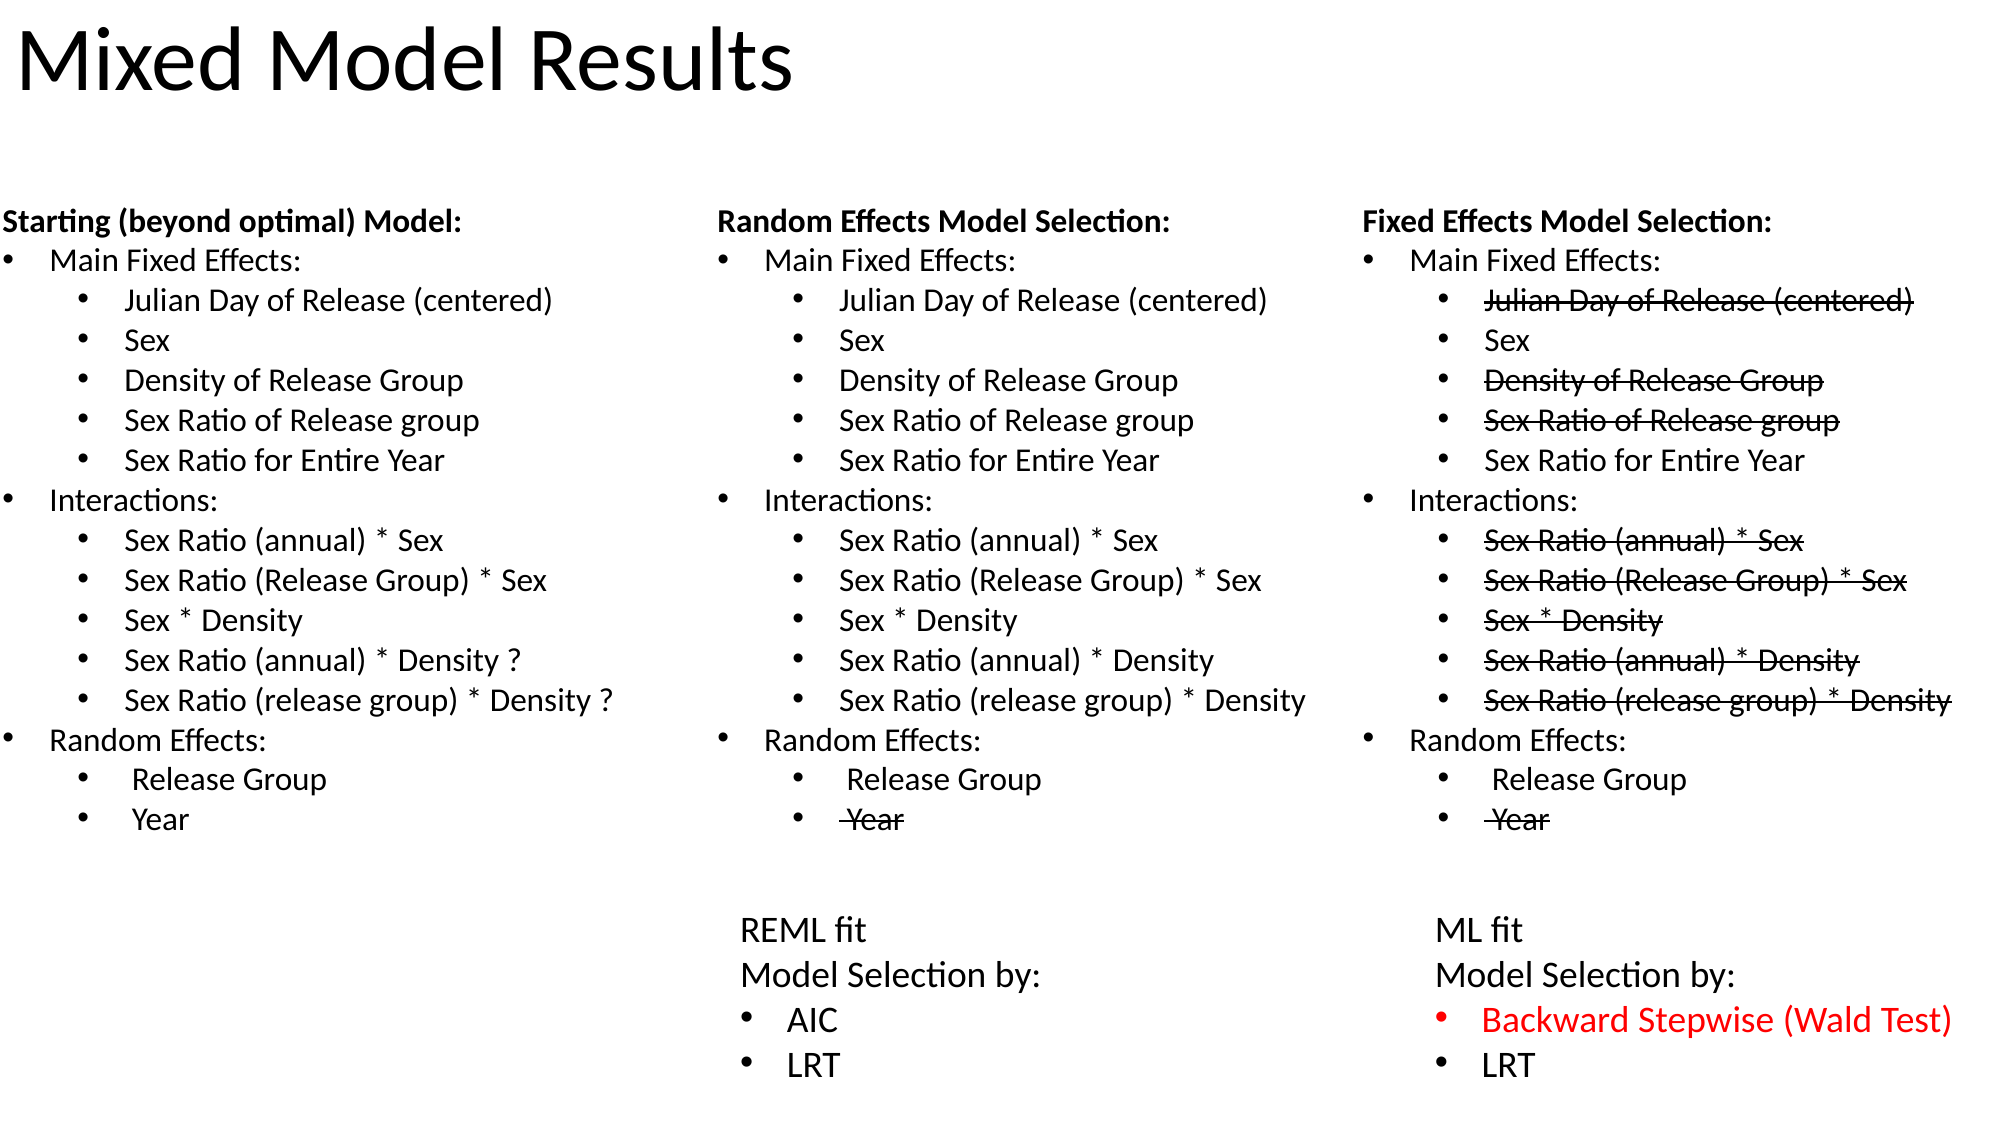

# Mixed Model Results
Starting (beyond optimal) Model:
Main Fixed Effects:
Julian Day of Release (centered)
Sex
Density of Release Group
Sex Ratio of Release group
Sex Ratio for Entire Year
Interactions:
Sex Ratio (annual) * Sex
Sex Ratio (Release Group) * Sex
Sex * Density
Sex Ratio (annual) * Density ?
Sex Ratio (release group) * Density ?
Random Effects:
 Release Group
 Year
Random Effects Model Selection:
Main Fixed Effects:
Julian Day of Release (centered)
Sex
Density of Release Group
Sex Ratio of Release group
Sex Ratio for Entire Year
Interactions:
Sex Ratio (annual) * Sex
Sex Ratio (Release Group) * Sex
Sex * Density
Sex Ratio (annual) * Density
Sex Ratio (release group) * Density
Random Effects:
 Release Group
 Year

Fixed Effects Model Selection:
Main Fixed Effects:
Julian Day of Release (centered)
Sex
Density of Release Group
Sex Ratio of Release group
Sex Ratio for Entire Year
Interactions:
Sex Ratio (annual) * Sex
Sex Ratio (Release Group) * Sex
Sex * Density
Sex Ratio (annual) * Density
Sex Ratio (release group) * Density
Random Effects:
 Release Group
 Year

REML fit
Model Selection by:
AIC
LRT
ML fit
Model Selection by:
Backward Stepwise (Wald Test)
LRT